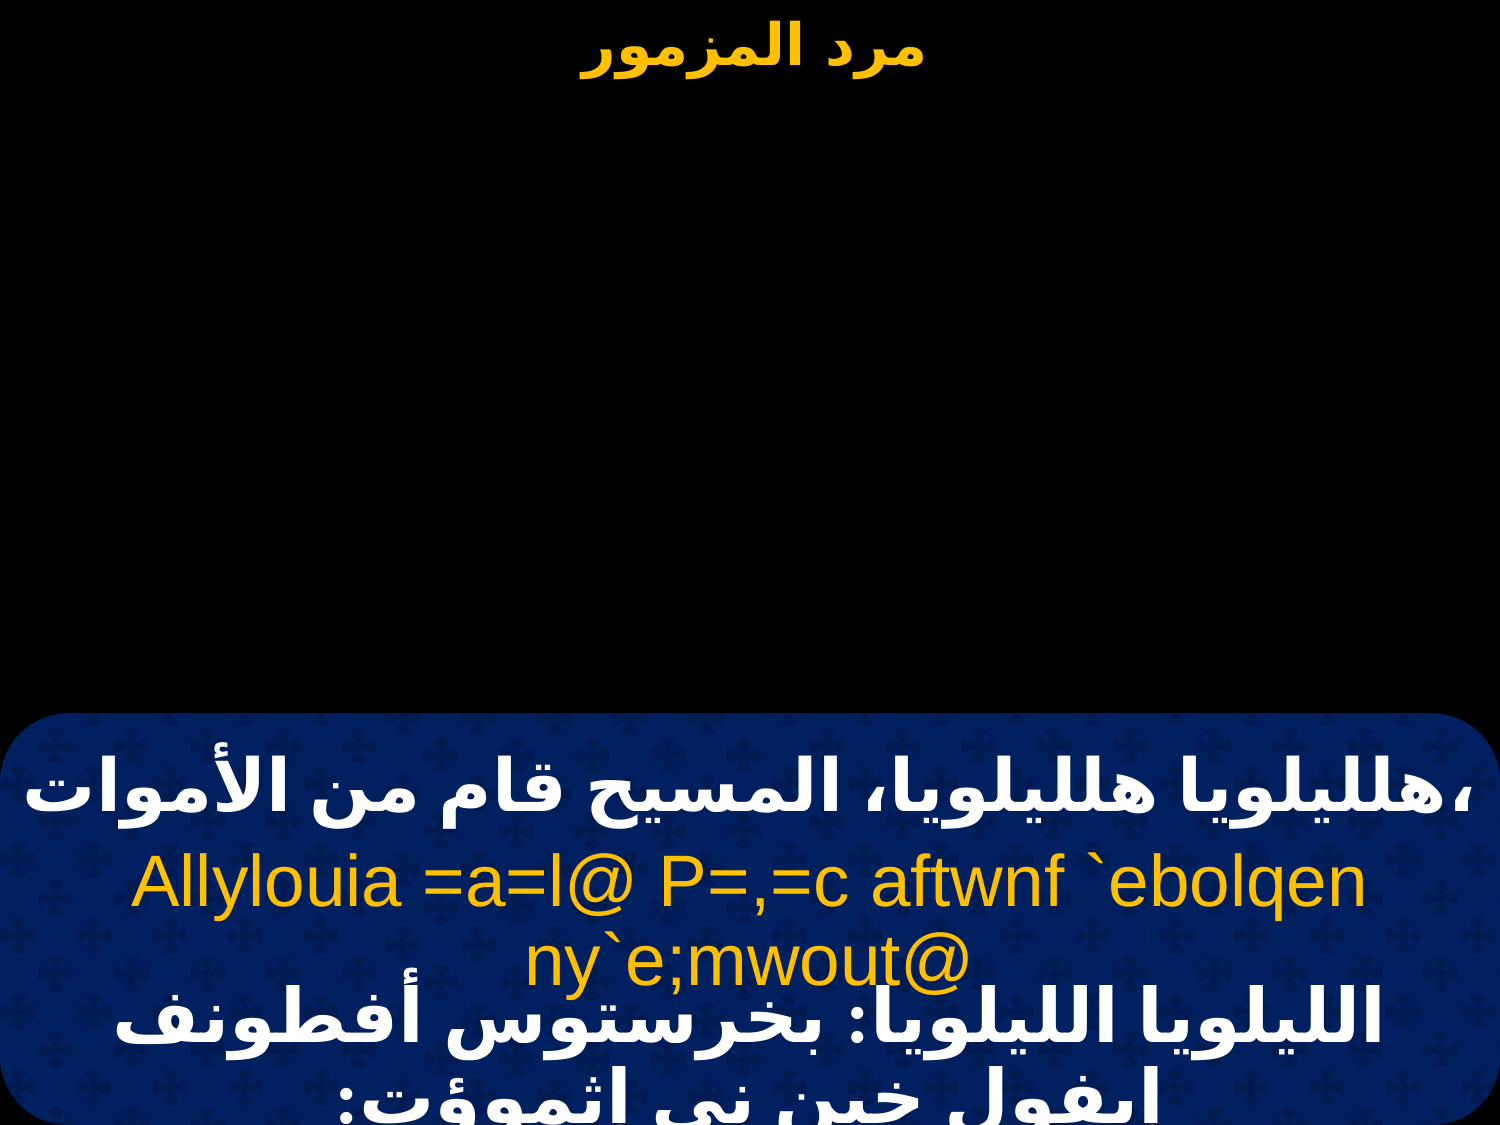

# مرد مزمور الصعود
هلليلويا هلليلويا، المسيح قام من الأموات،
Allylouia =a=l@ P=,=c aftwnf `ebolqen ny`e;mwout@
الليلويا الليلويا: بخرستوس أفطونف إيفول خين نى إثموؤت: